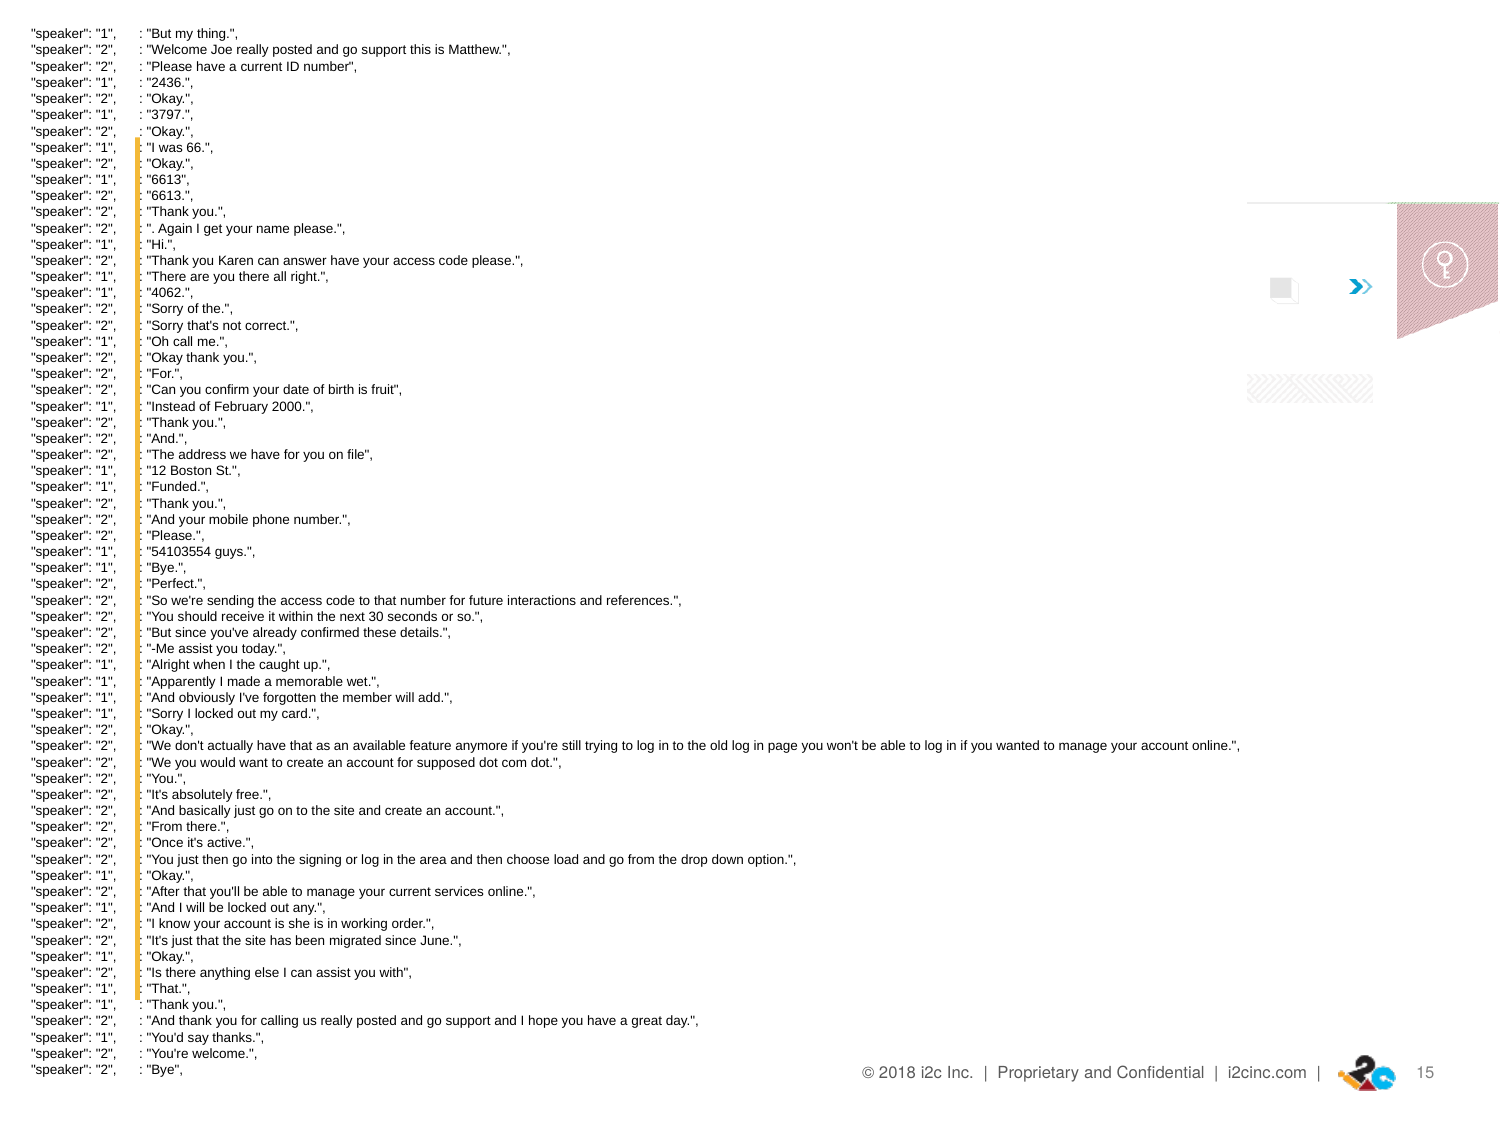

"speaker": "1",      : "But my thing.",
 "speaker": "2",      : "Welcome Joe really posted and go support this is Matthew.",
 "speaker": "2",      : "Please have a current ID number",
 "speaker": "1",      : "2436.",
 "speaker": "2",      : "Okay.",
 "speaker": "1",      : "3797.",
 "speaker": "2",      : "Okay.",
 "speaker": "1",      : "I was 66.",
 "speaker": "2",      : "Okay.",
 "speaker": "1",      : "6613",
 "speaker": "2",      : "6613.",
 "speaker": "2",      : "Thank you.",
 "speaker": "2",      : ". Again I get your name please.",
 "speaker": "1",      : "Hi.",
 "speaker": "2",      : "Thank you Karen can answer have your access code please.",
 "speaker": "1",      : "There are you there all right.",
 "speaker": "1",      : "4062.",
 "speaker": "2",      : "Sorry of the.",
 "speaker": "2",      : "Sorry that's not correct.",
 "speaker": "1",      : "Oh call me.",
 "speaker": "2",      : "Okay thank you.",
 "speaker": "2",      : "For.",
 "speaker": "2",      : "Can you confirm your date of birth is fruit",
 "speaker": "1",      : "Instead of February 2000.",
 "speaker": "2",      : "Thank you.",
 "speaker": "2",      : "And.",
 "speaker": "2",      : "The address we have for you on file",
 "speaker": "1",      : "12 Boston St.",
 "speaker": "1",      : "Funded.",
 "speaker": "2",      : "Thank you.",
 "speaker": "2",      : "And your mobile phone number.",
 "speaker": "2",      : "Please.",
 "speaker": "1",      : "54103554 guys.",
 "speaker": "1",      : "Bye.",
 "speaker": "2",      : "Perfect.",
 "speaker": "2",      : "So we're sending the access code to that number for future interactions and references.",
 "speaker": "2",      : "You should receive it within the next 30 seconds or so.",
 "speaker": "2",      : "But since you've already confirmed these details.",
 "speaker": "2",      : "-Me assist you today.",
 "speaker": "1",      : "Alright when I the caught up.",
 "speaker": "1",      : "Apparently I made a memorable wet.",
 "speaker": "1",      : "And obviously I've forgotten the member will add.",
 "speaker": "1",      : "Sorry I locked out my card.",
 "speaker": "2",      : "Okay.",
 "speaker": "2",      : "We don't actually have that as an available feature anymore if you're still trying to log in to the old log in page you won't be able to log in if you wanted to manage your account online.",
 "speaker": "2",      : "We you would want to create an account for supposed dot com dot.",
 "speaker": "2",      : "You.",
 "speaker": "2",      : "It's absolutely free.",
 "speaker": "2",      : "And basically just go on to the site and create an account.",
 "speaker": "2",      : "From there.",
 "speaker": "2",      : "Once it's active.",
 "speaker": "2",      : "You just then go into the signing or log in the area and then choose load and go from the drop down option.",
 "speaker": "1",      : "Okay.",
 "speaker": "2",      : "After that you'll be able to manage your current services online.",
 "speaker": "1",      : "And I will be locked out any.",
 "speaker": "2",      : "I know your account is she is in working order.",
 "speaker": "2",      : "It's just that the site has been migrated since June.",
 "speaker": "1",      : "Okay.",
 "speaker": "2",      : "Is there anything else I can assist you with",
 "speaker": "1",      : "That.",
 "speaker": "1",      : "Thank you.",
 "speaker": "2",      : "And thank you for calling us really posted and go support and I hope you have a great day.",
 "speaker": "1",      : "You'd say thanks.",
 "speaker": "2",      : "You're welcome.",
 "speaker": "2",      : "Bye",